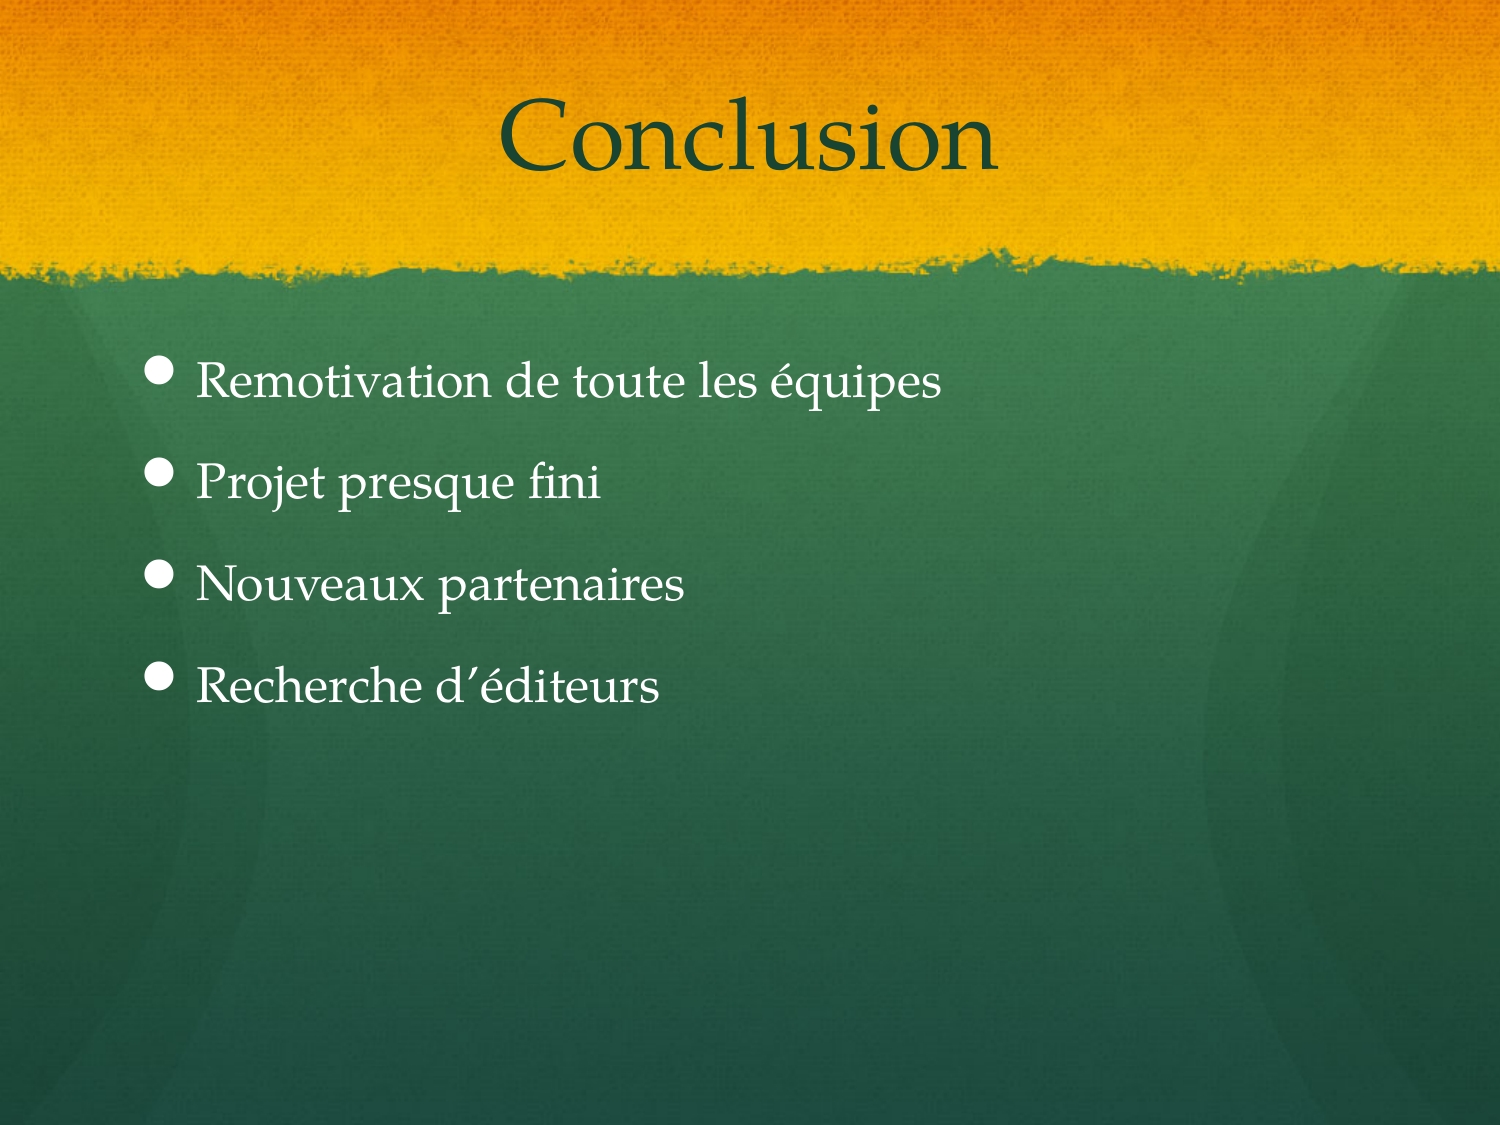

# Conclusion
Remotivation de toute les équipes
Projet presque fini
Nouveaux partenaires
Recherche d’éditeurs